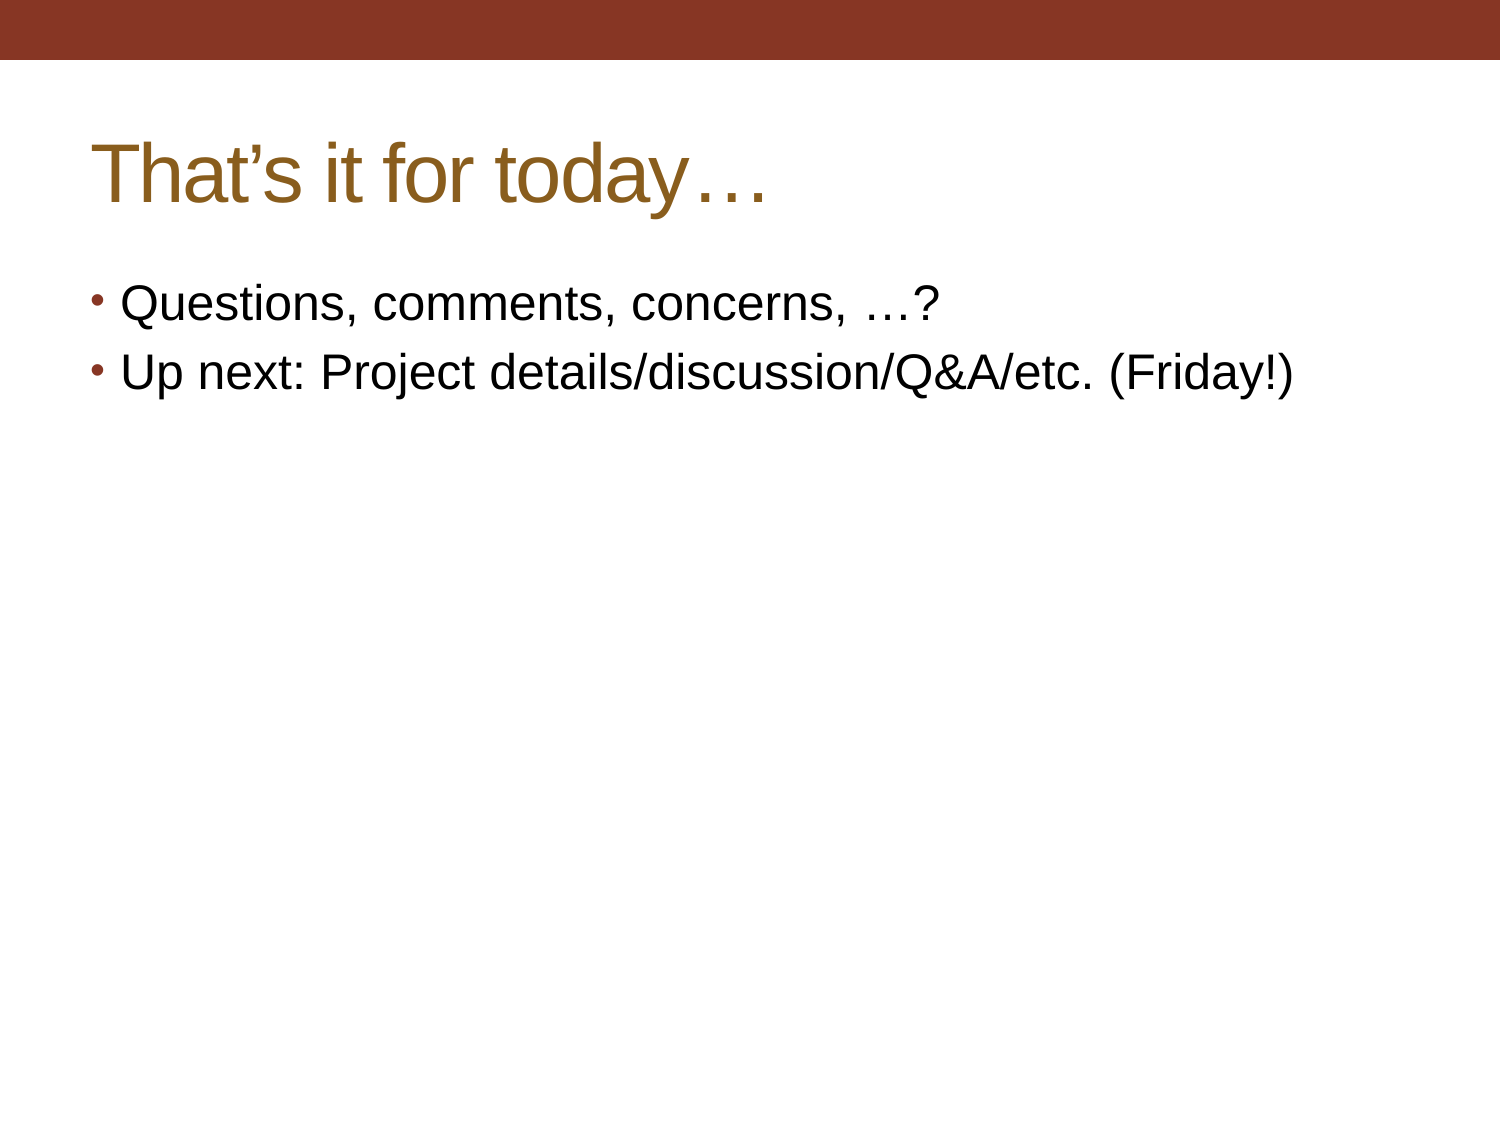

# That’s it for today…
Questions, comments, concerns, …?
Up next: Project details/discussion/Q&A/etc. (Friday!)